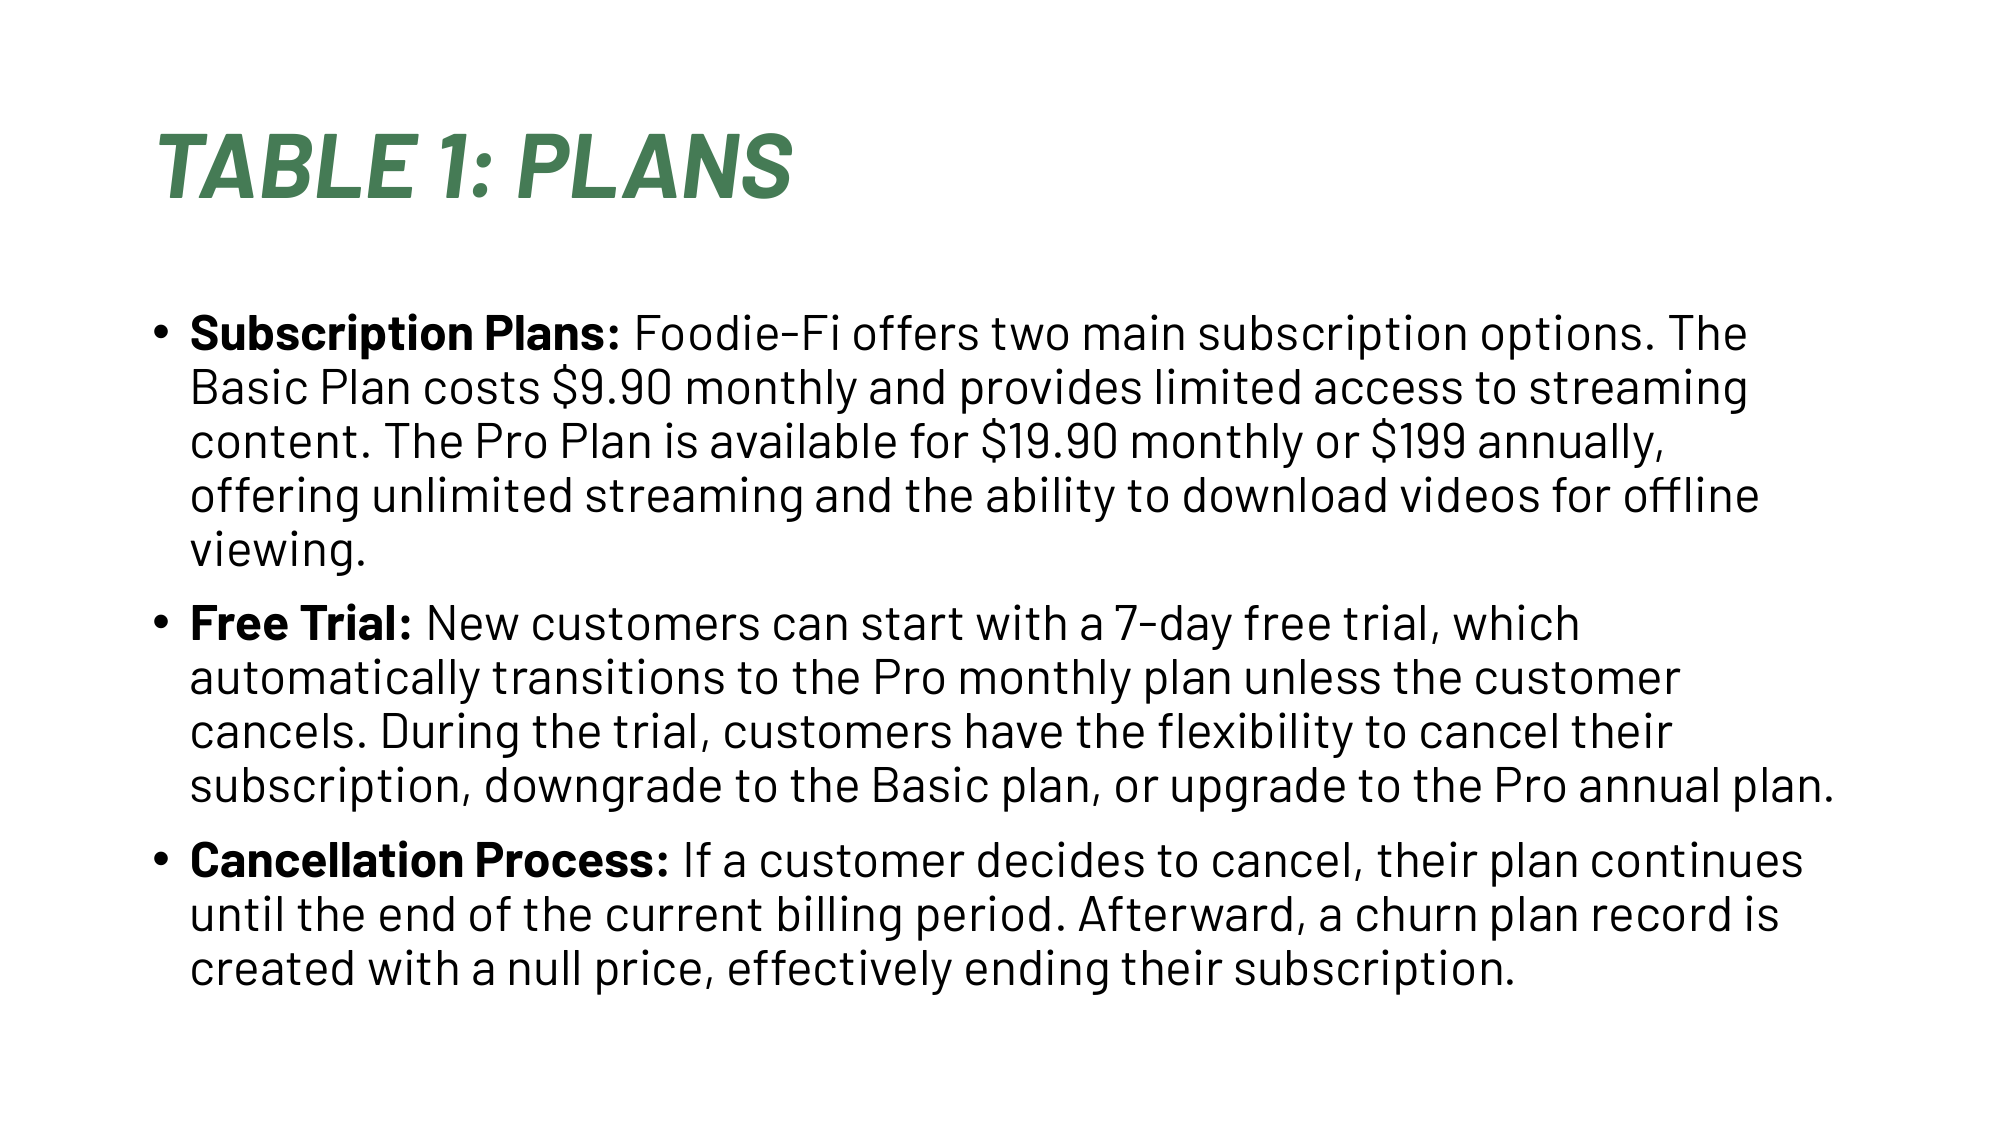

# TABLE 1: PLANS
Subscription Plans: Foodie-Fi offers two main subscription options. The Basic Plan costs $9.90 monthly and provides limited access to streaming content. The Pro Plan is available for $19.90 monthly or $199 annually, offering unlimited streaming and the ability to download videos for offline viewing.
Free Trial: New customers can start with a 7-day free trial, which automatically transitions to the Pro monthly plan unless the customer cancels. During the trial, customers have the flexibility to cancel their subscription, downgrade to the Basic plan, or upgrade to the Pro annual plan.
Cancellation Process: If a customer decides to cancel, their plan continues until the end of the current billing period. Afterward, a churn plan record is created with a null price, effectively ending their subscription.